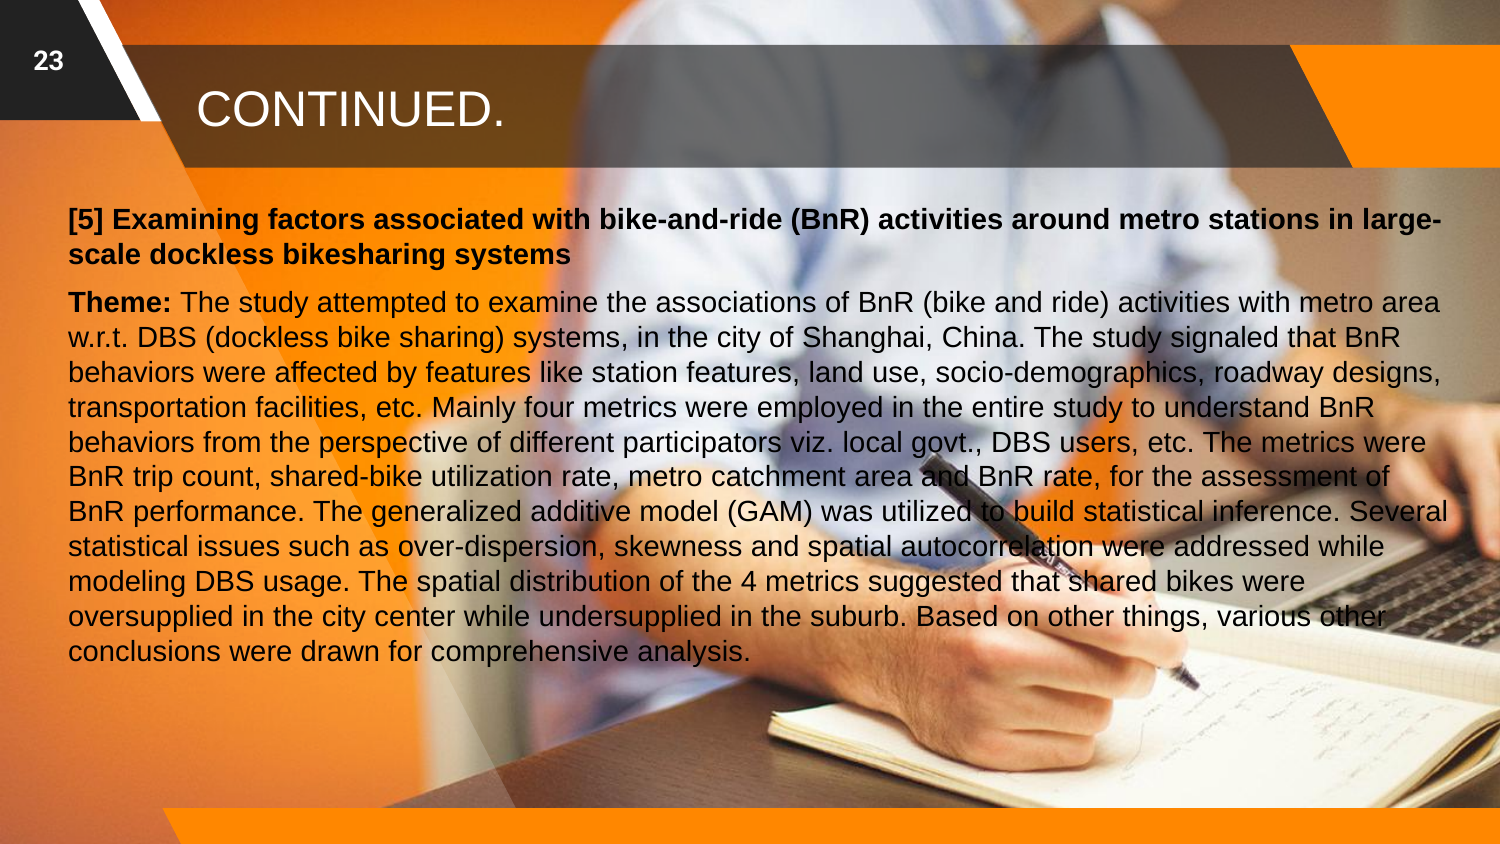

23
# CONTINUED.
[5] Examining factors associated with bike-and-ride (BnR) activities around metro stations in large-scale dockless bikesharing systems
Theme: The study attempted to examine the associations of BnR (bike and ride) activities with metro area w.r.t. DBS (dockless bike sharing) systems, in the city of Shanghai, China. The study signaled that BnR behaviors were affected by features like station features, land use, socio-demographics, roadway designs, transportation facilities, etc. Mainly four metrics were employed in the entire study to understand BnR behaviors from the perspective of different participators viz. local govt., DBS users, etc. The metrics were BnR trip count, shared-bike utilization rate, metro catchment area and BnR rate, for the assessment of BnR performance. The generalized additive model (GAM) was utilized to build statistical inference. Several statistical issues such as over-dispersion, skewness and spatial autocorrelation were addressed while modeling DBS usage. The spatial distribution of the 4 metrics suggested that shared bikes were oversupplied in the city center while undersupplied in the suburb. Based on other things, various other conclusions were drawn for comprehensive analysis.